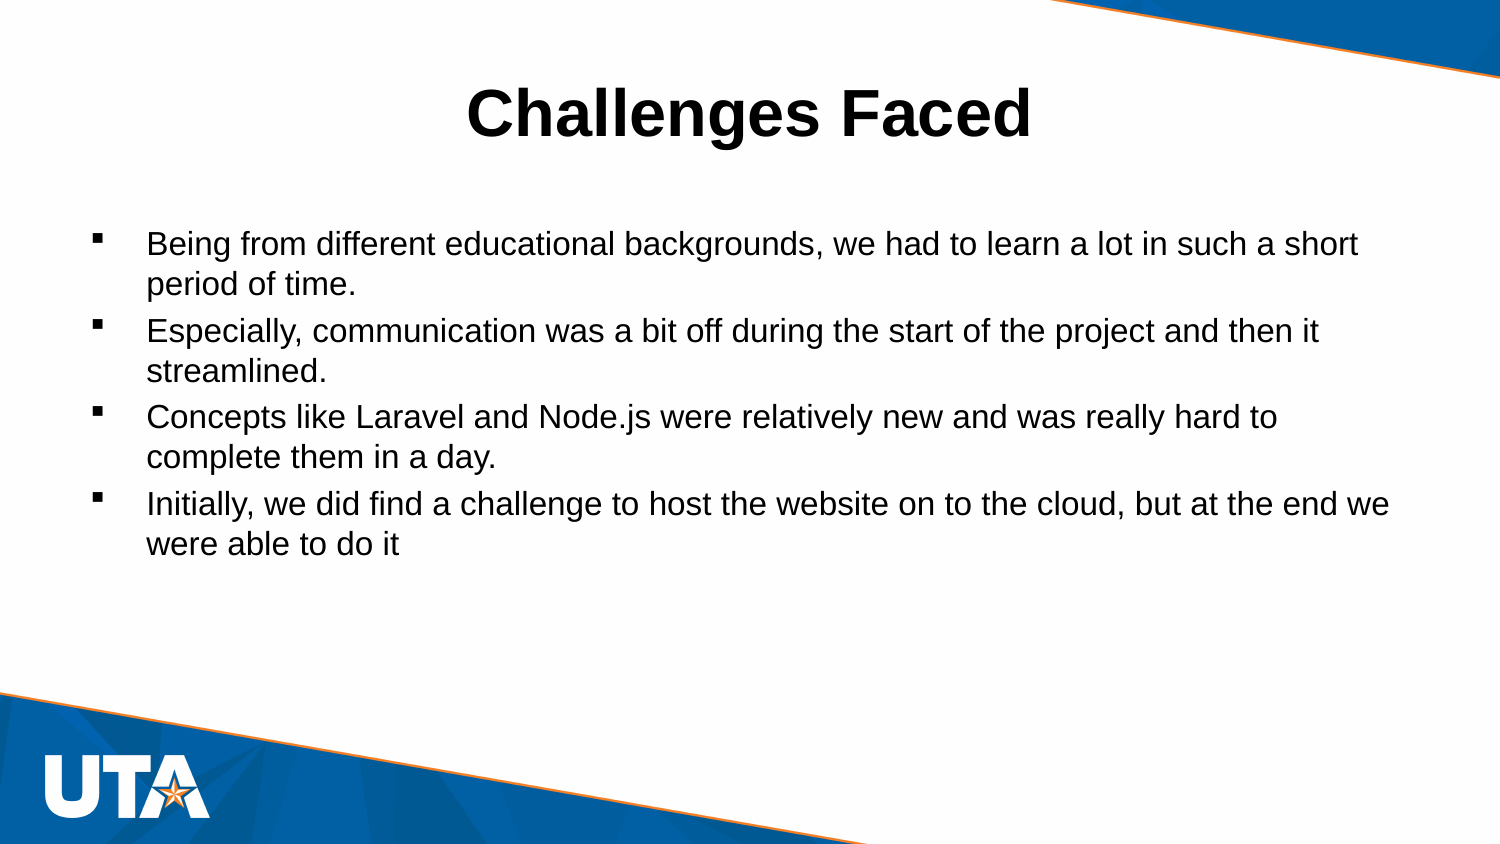

# Challenges Faced
Being from different educational backgrounds, we had to learn a lot in such a short period of time.
Especially, communication was a bit off during the start of the project and then it streamlined.
Concepts like Laravel and Node.js were relatively new and was really hard to complete them in a day.
Initially, we did find a challenge to host the website on to the cloud, but at the end we were able to do it